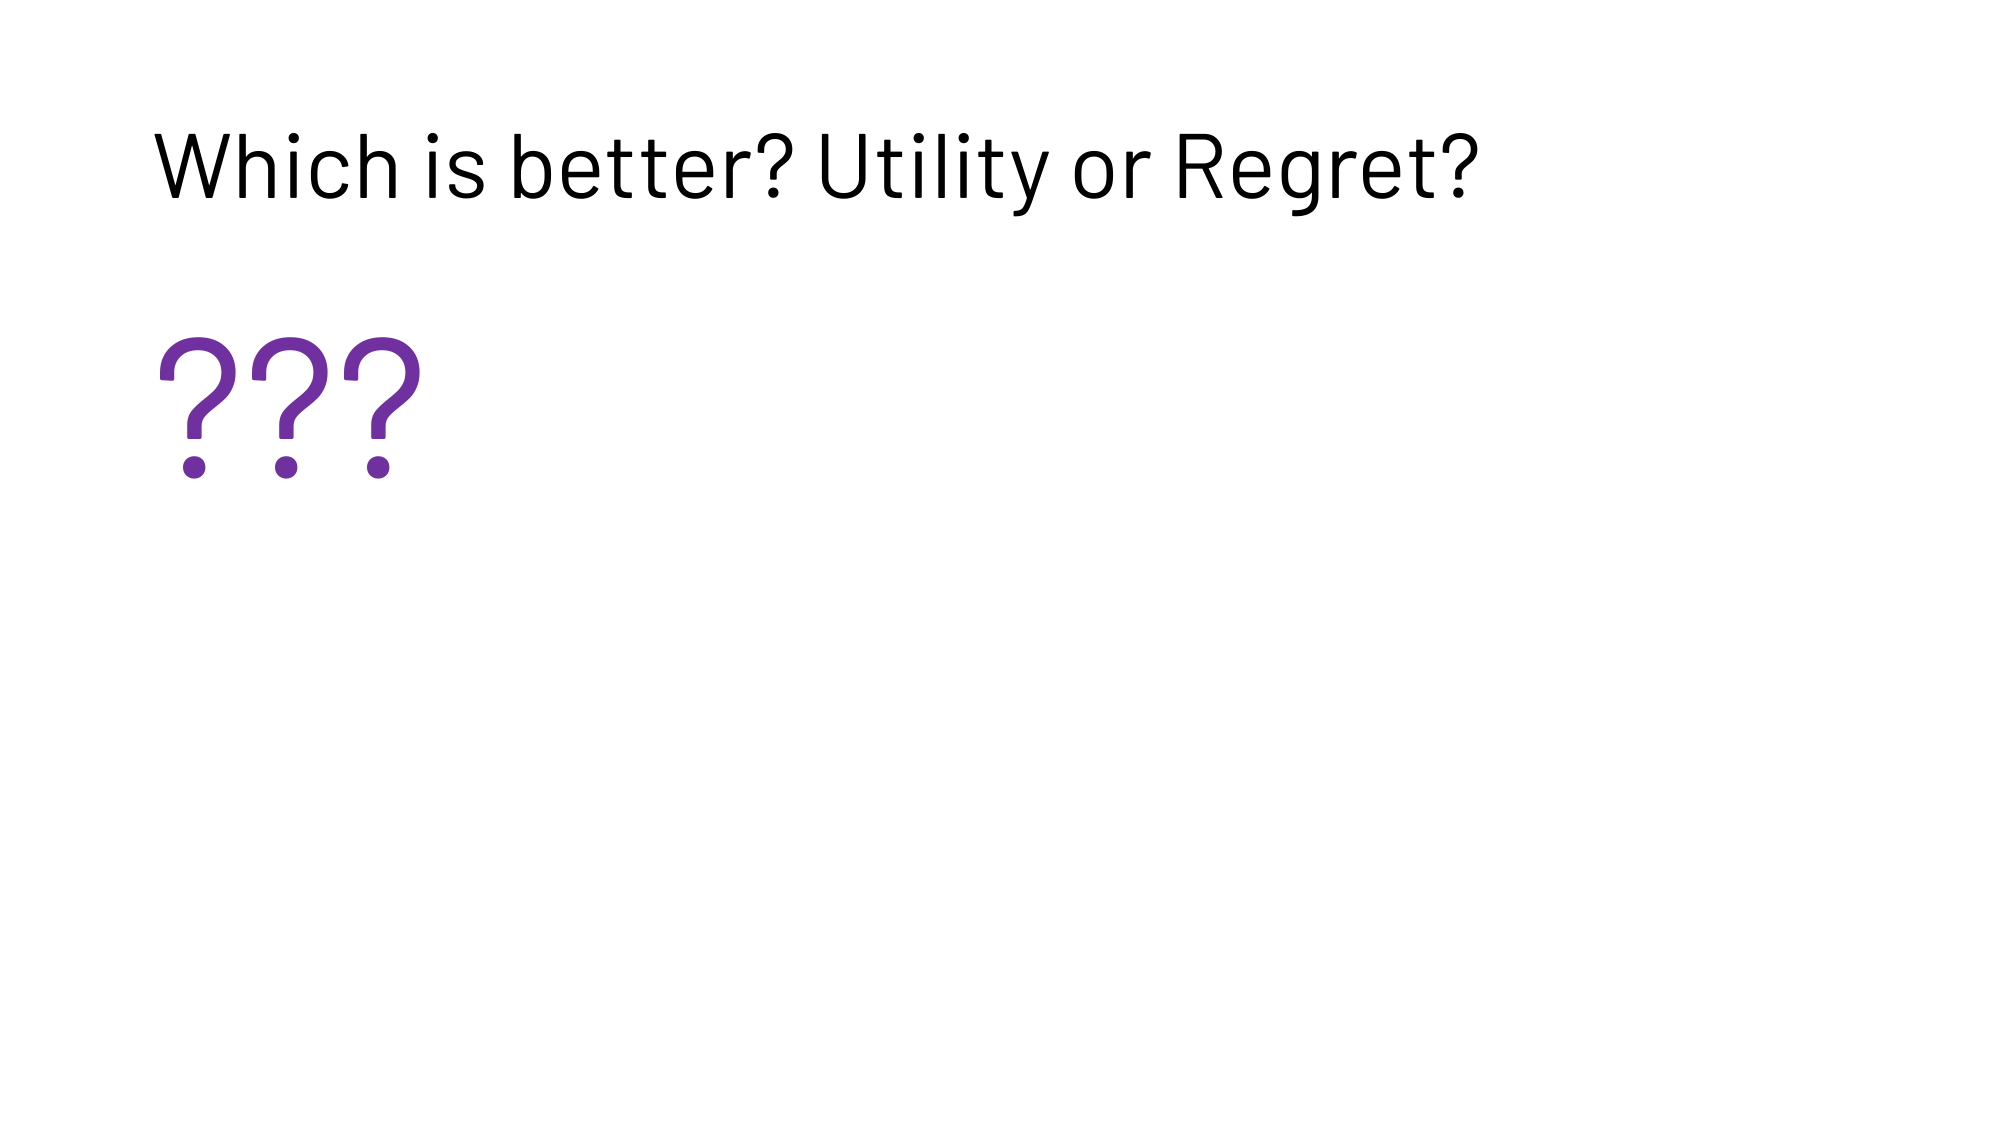

# Which is better? Utility or Regret?
???